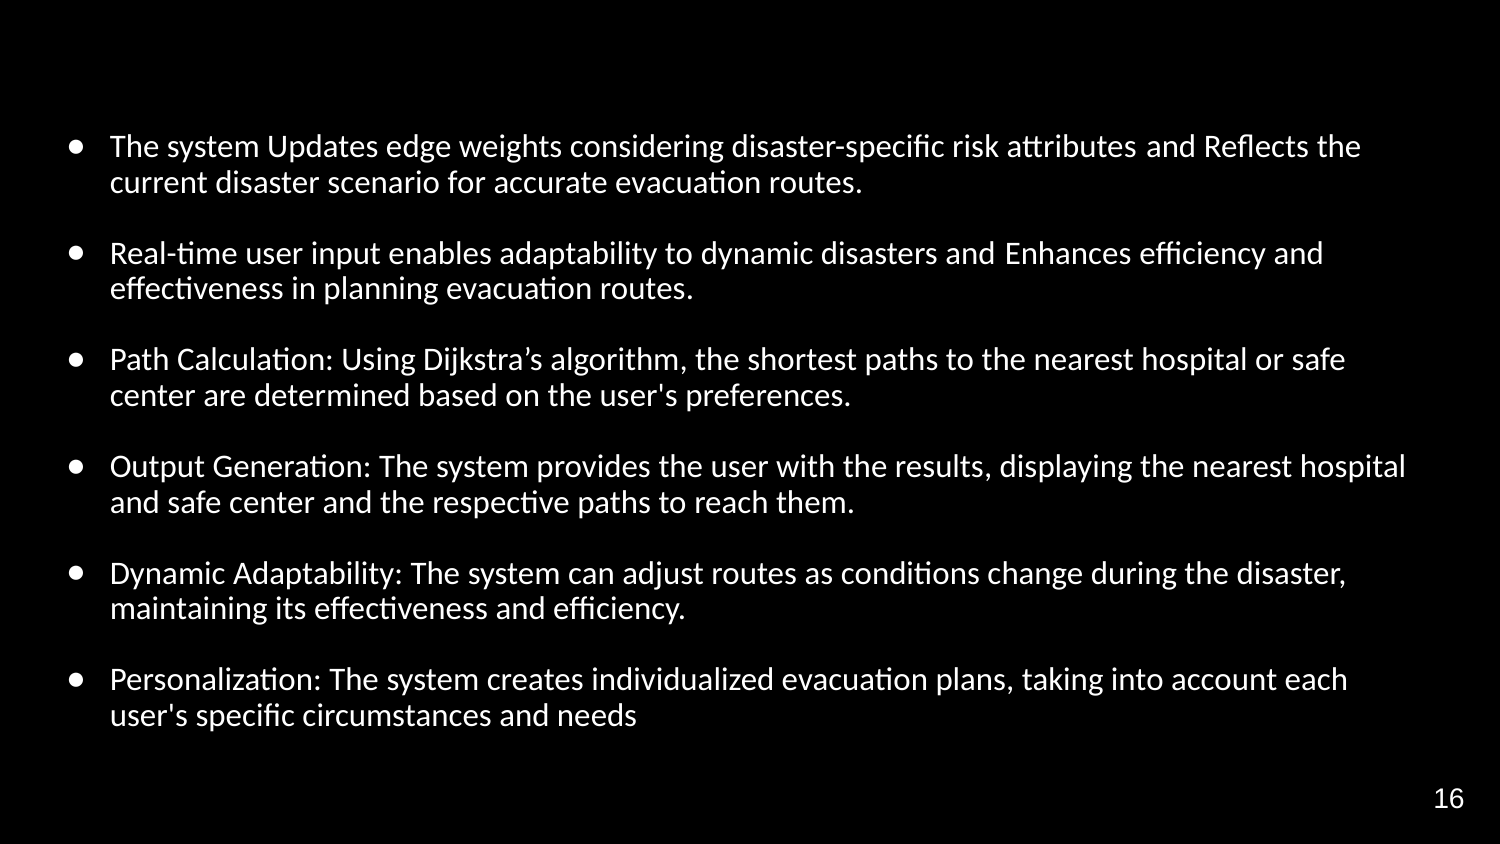

The system Updates edge weights considering disaster-specific risk attributes and Reflects the current disaster scenario for accurate evacuation routes.

Real-time user input enables adaptability to dynamic disasters and Enhances efficiency and effectiveness in planning evacuation routes.

Path Calculation: Using Dijkstra’s algorithm, the shortest paths to the nearest hospital or safe center are determined based on the user's preferences.

Output Generation: The system provides the user with the results, displaying the nearest hospital and safe center and the respective paths to reach them.

Dynamic Adaptability: The system can adjust routes as conditions change during the disaster, maintaining its effectiveness and efficiency.

Personalization: The system creates individualized evacuation plans, taking into account each user's specific circumstances and needs

16